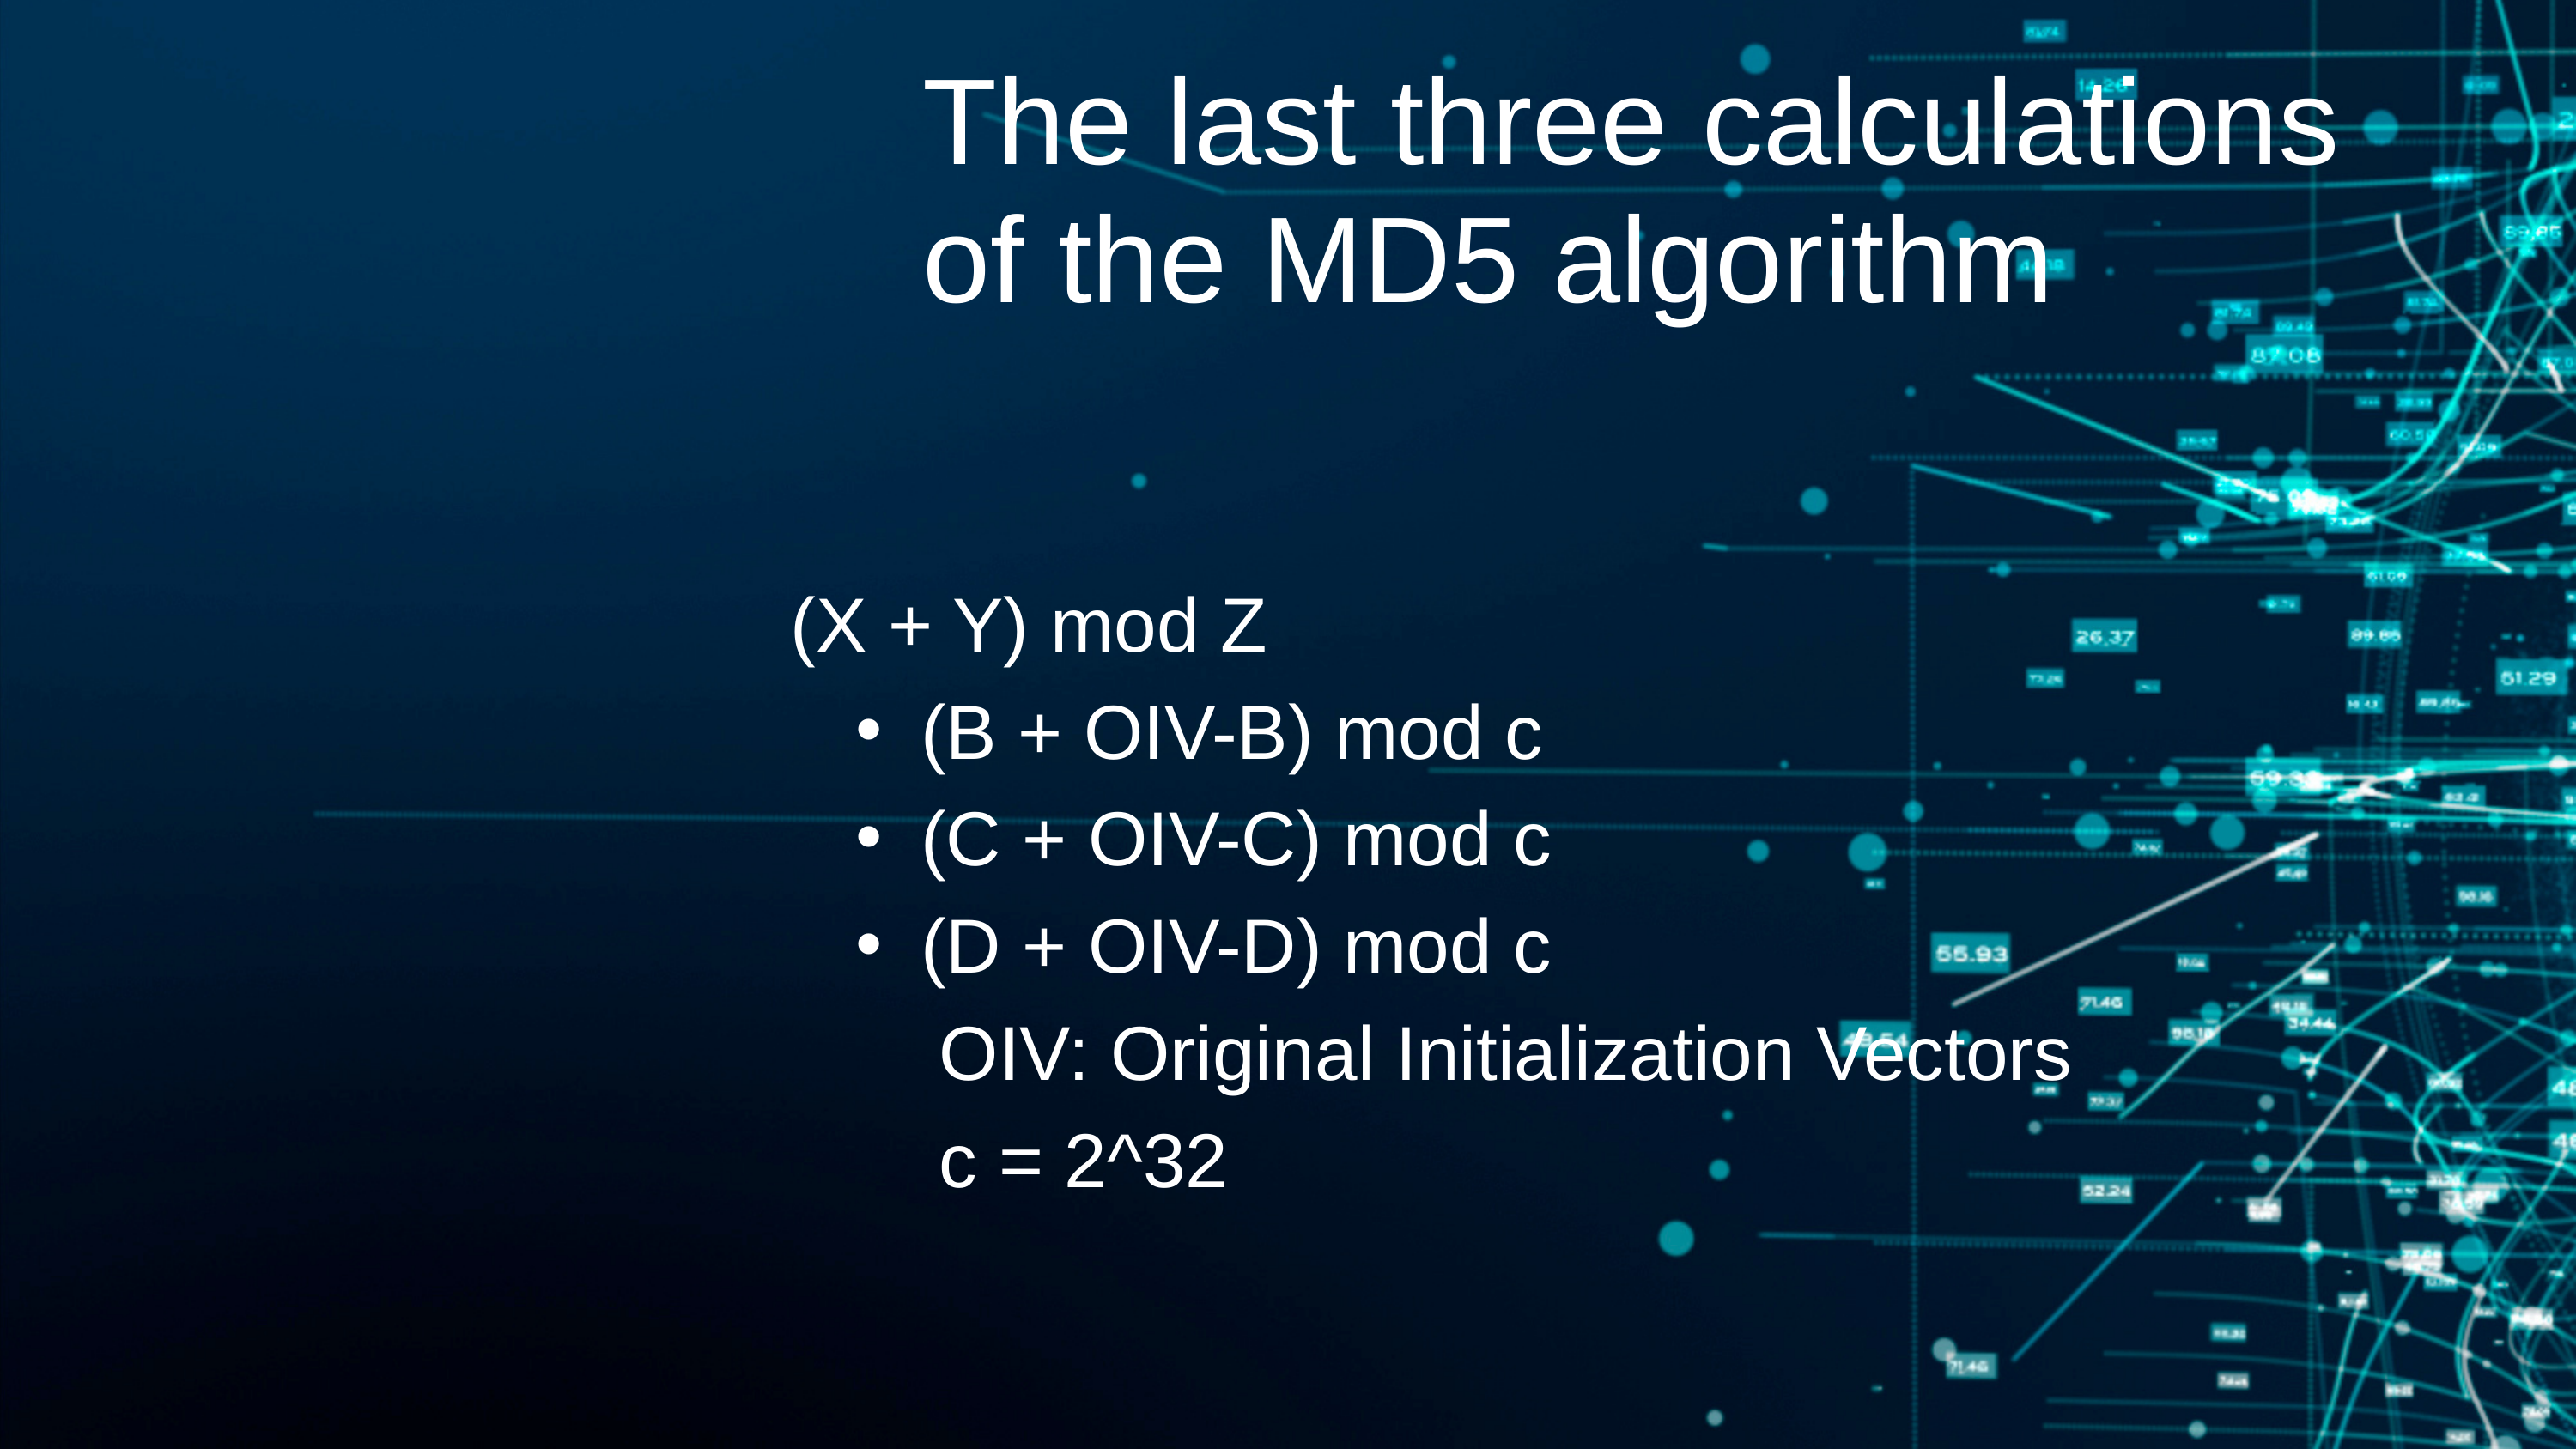

The last three calculations of the MD5 algorithm

(X + Y) mod Z
(B + OIV-B) mod c
(C + OIV-C) mod c
(D + OIV-D) mod c
       OIV: Original Initialization Vectors
       c = 2^32

(01234567 + 60cdceb1) mod 100000000
61f11418